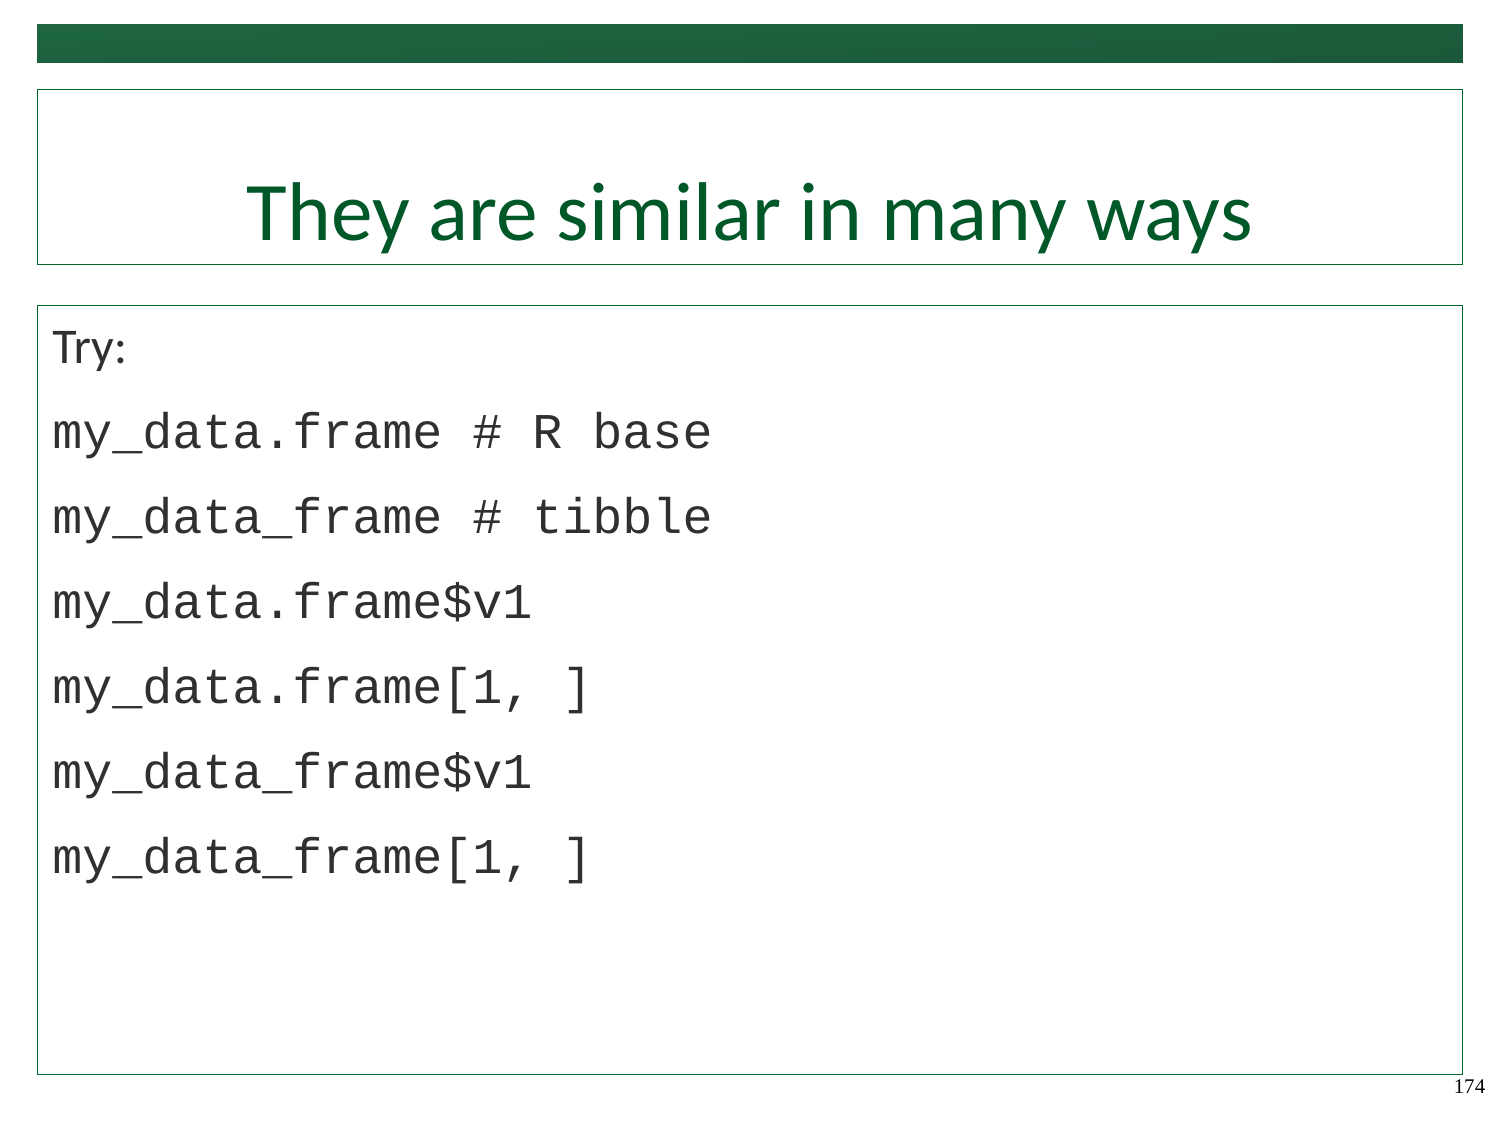

# They are similar in many ways
Try:
my_data.frame # R base
my_data_frame # tibble
my_data.frame$v1
my_data.frame[1, ]
my_data_frame$v1
my_data_frame[1, ]

174